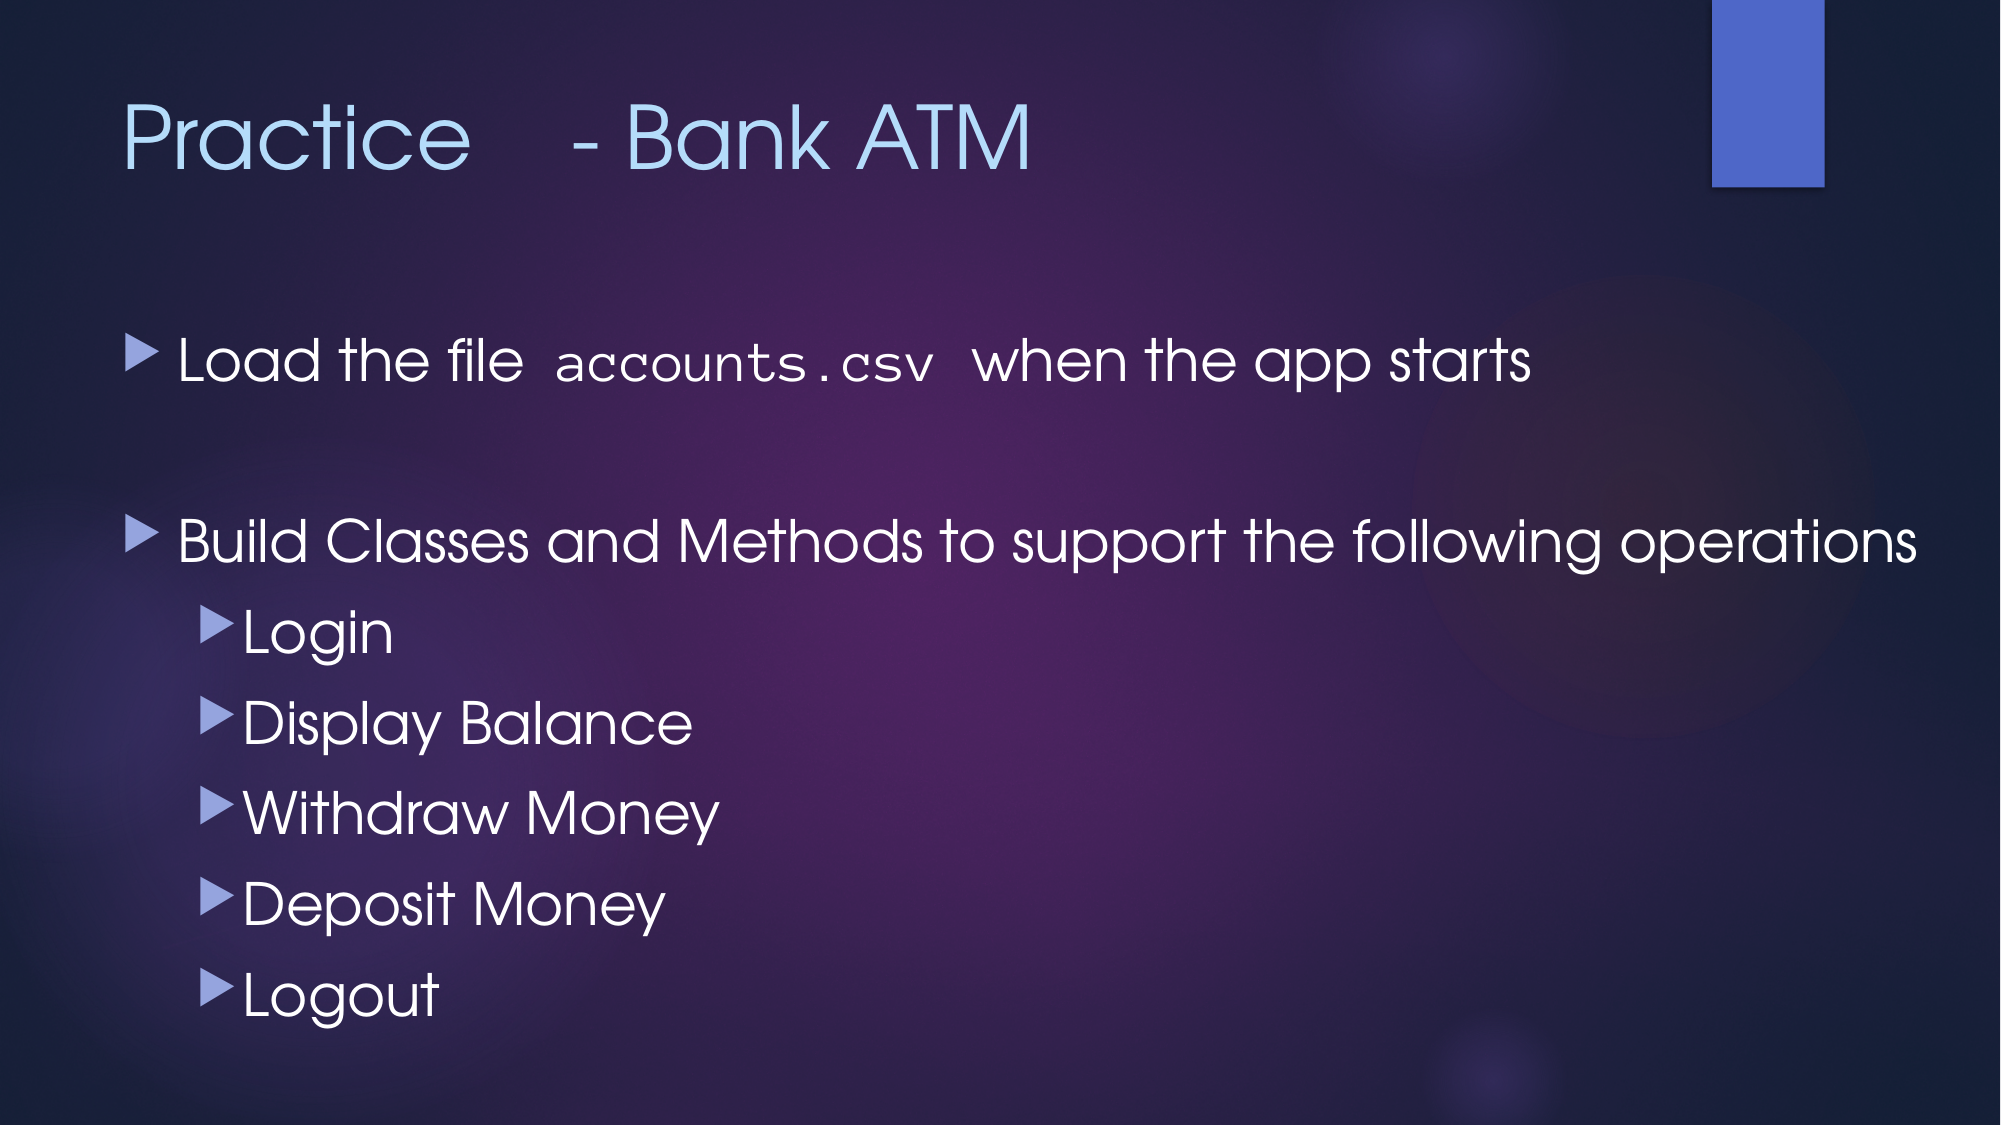

# Practice	- Bank ATM
Load the file  accounts.csv  when the app starts

Build Classes and Methods to support the following operations
Login
Display Balance
Withdraw Money
Deposit Money
Logout